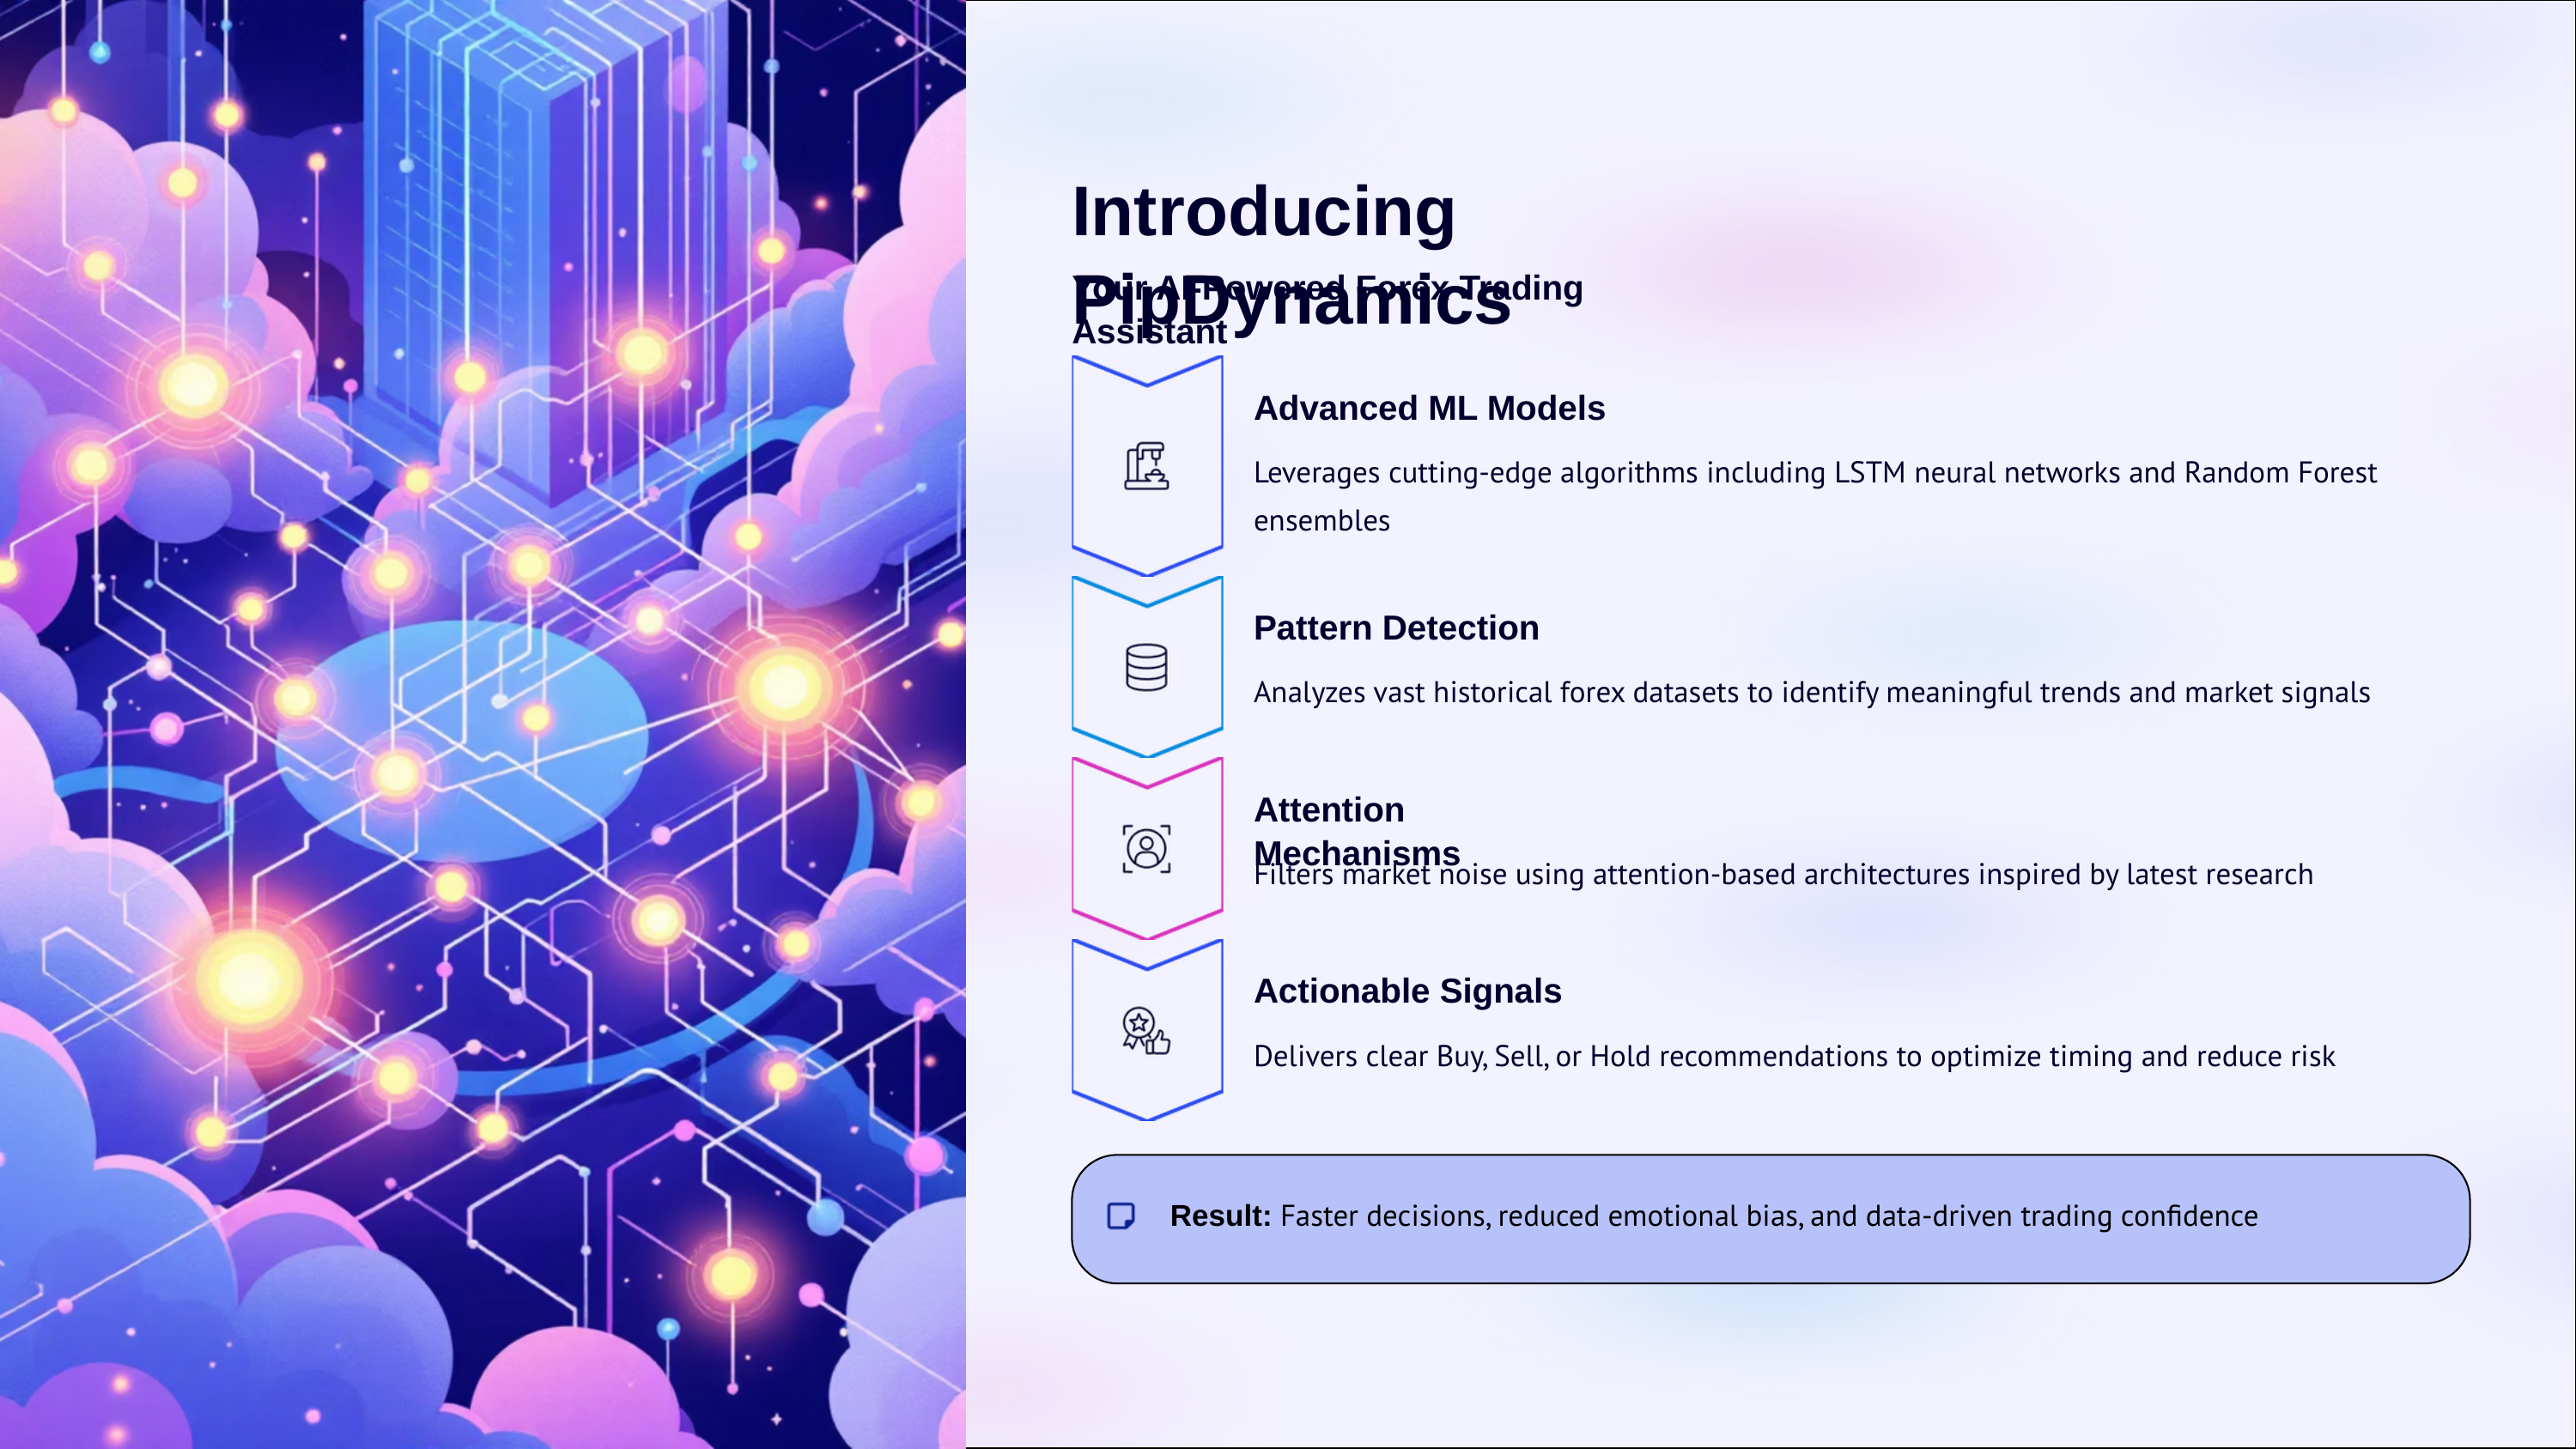

Introducing PipDynamics
Your AI-Powered Forex Trading Assistant

Advanced ML Models
Leverages cutting-edge algorithms including LSTM neural networks and Random Forest ensembles

Pattern Detection
Analyzes vast historical forex datasets to identify meaningful trends and market signals

Attention Mechanisms
Filters market noise using attention-based architectures inspired by latest research

Actionable Signals
Delivers clear Buy, Sell, or Hold recommendations to optimize timing and reduce risk

Result: Faster decisions, reduced emotional bias, and data-driven trading confidence